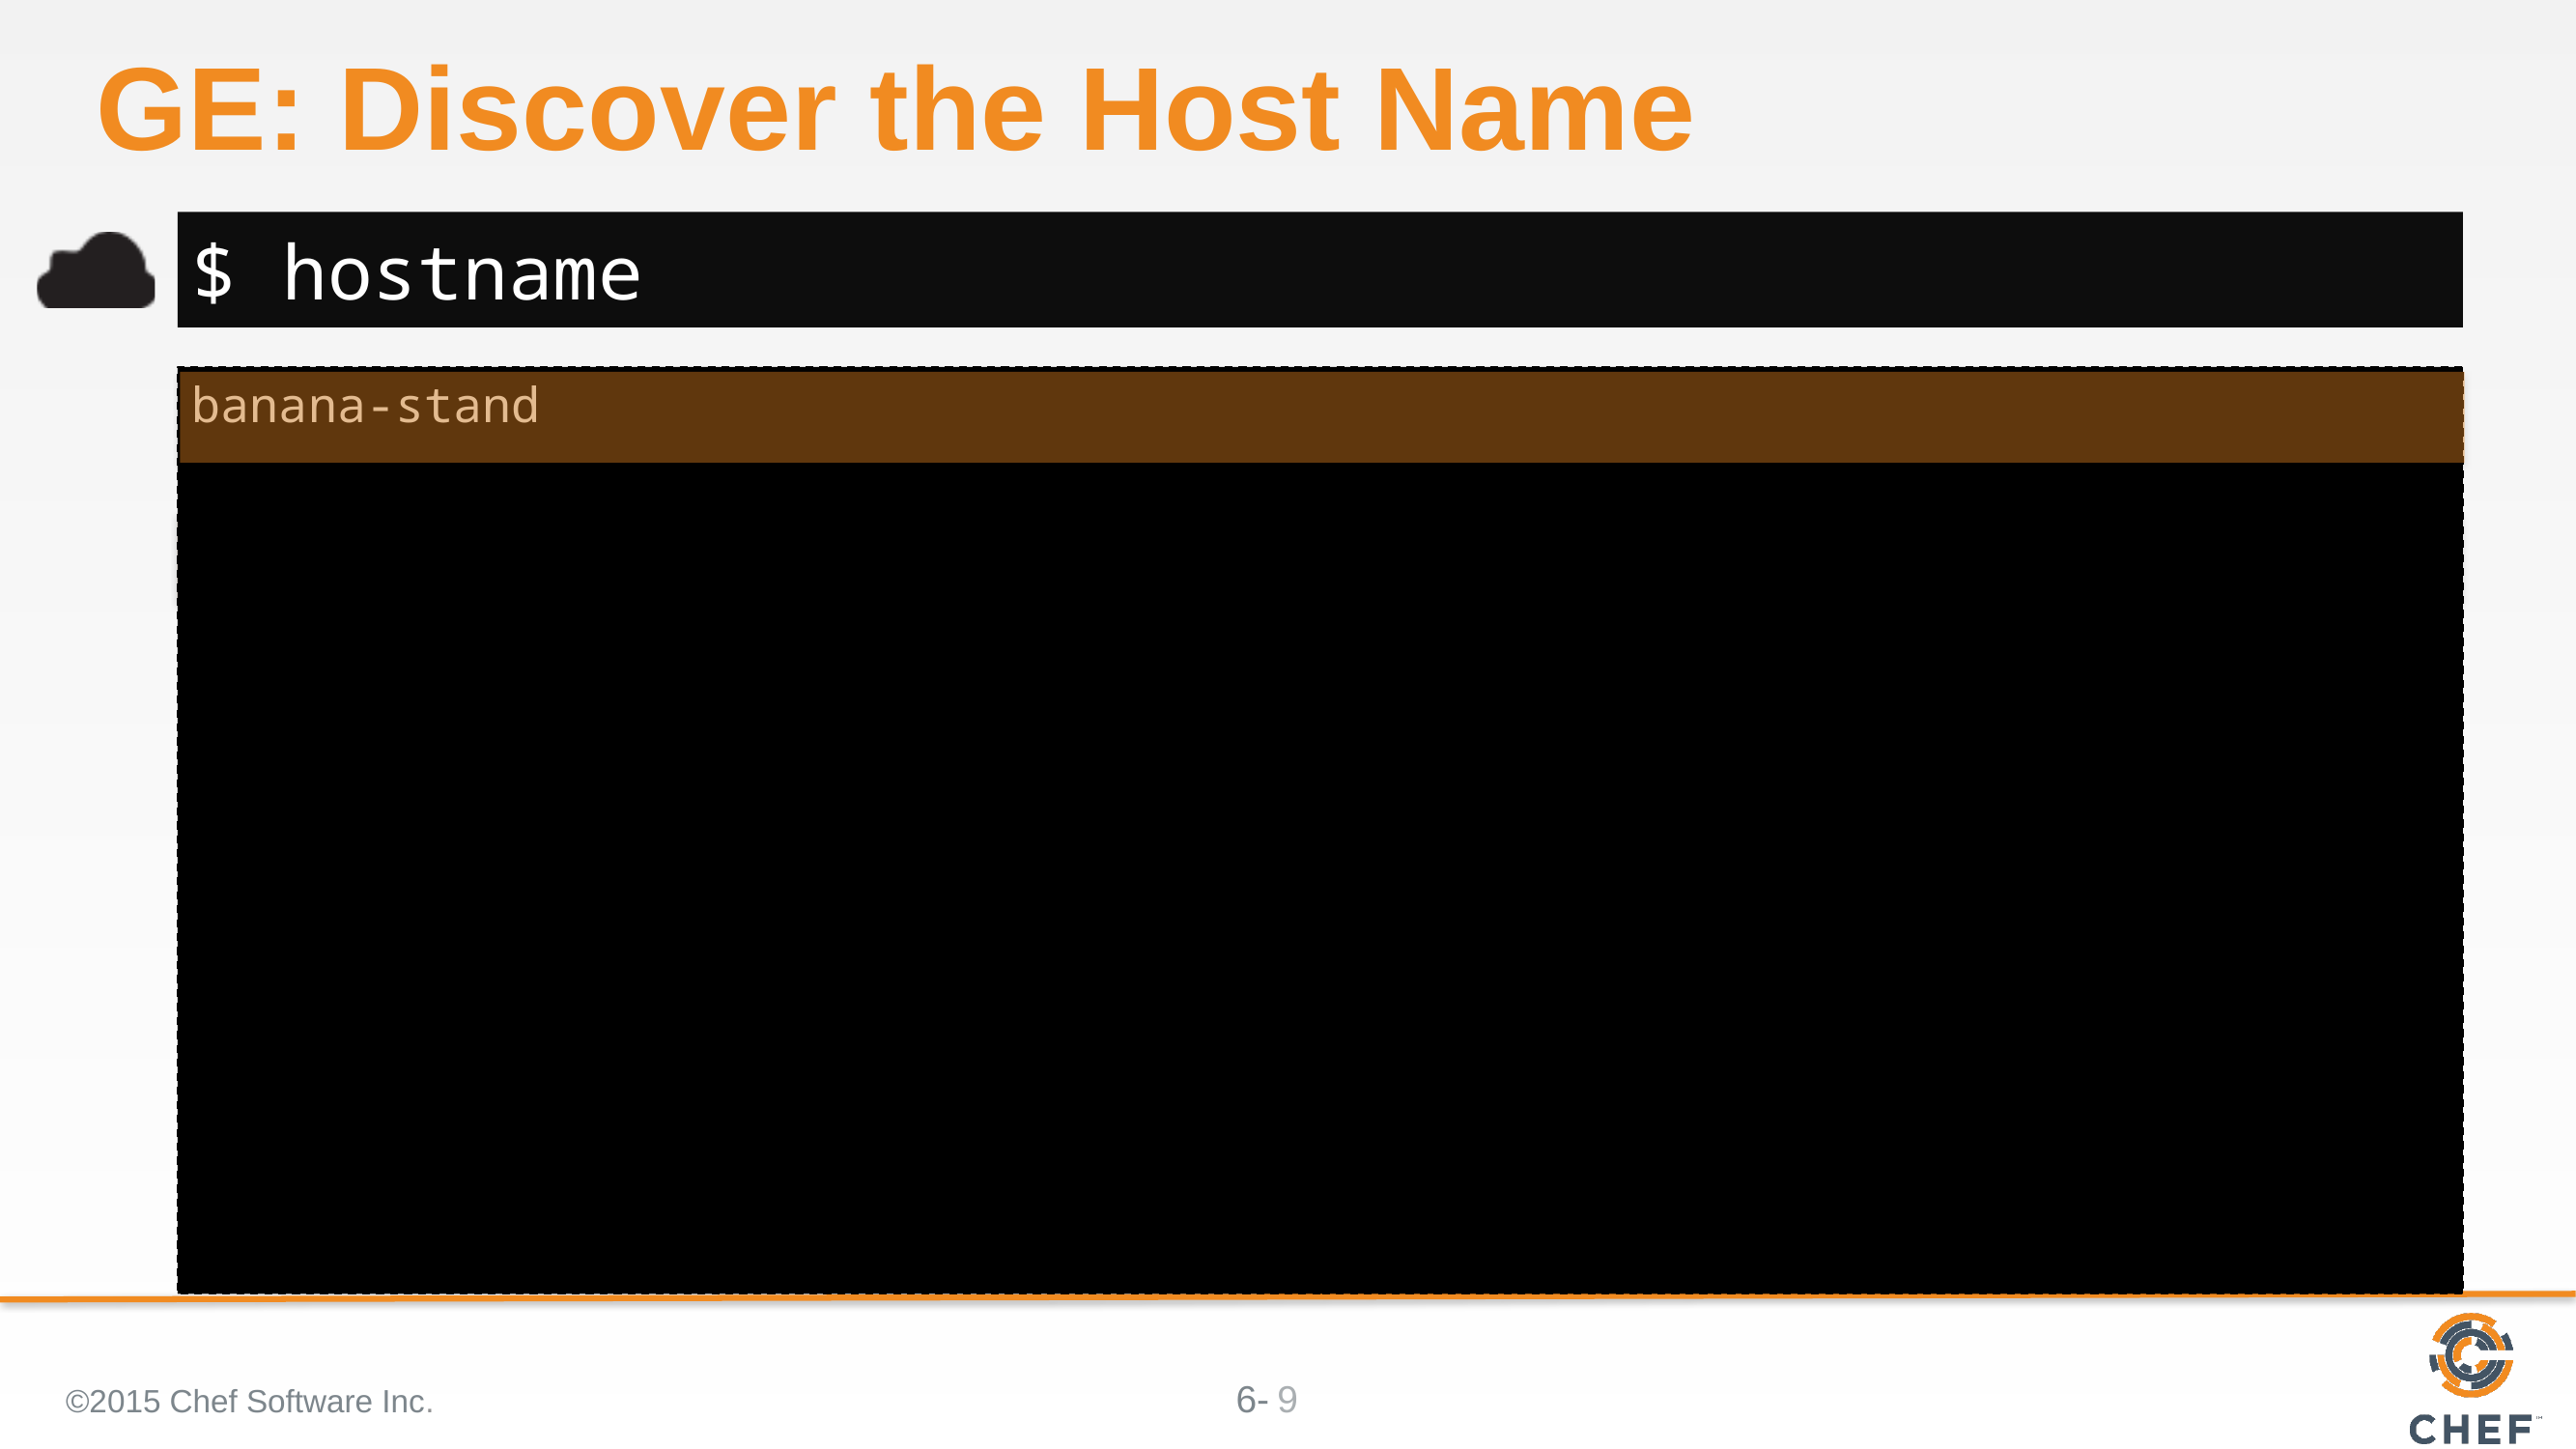

# GE: Discover the Host Name
$ hostname
banana-stand

©2015 Chef Software Inc.
9